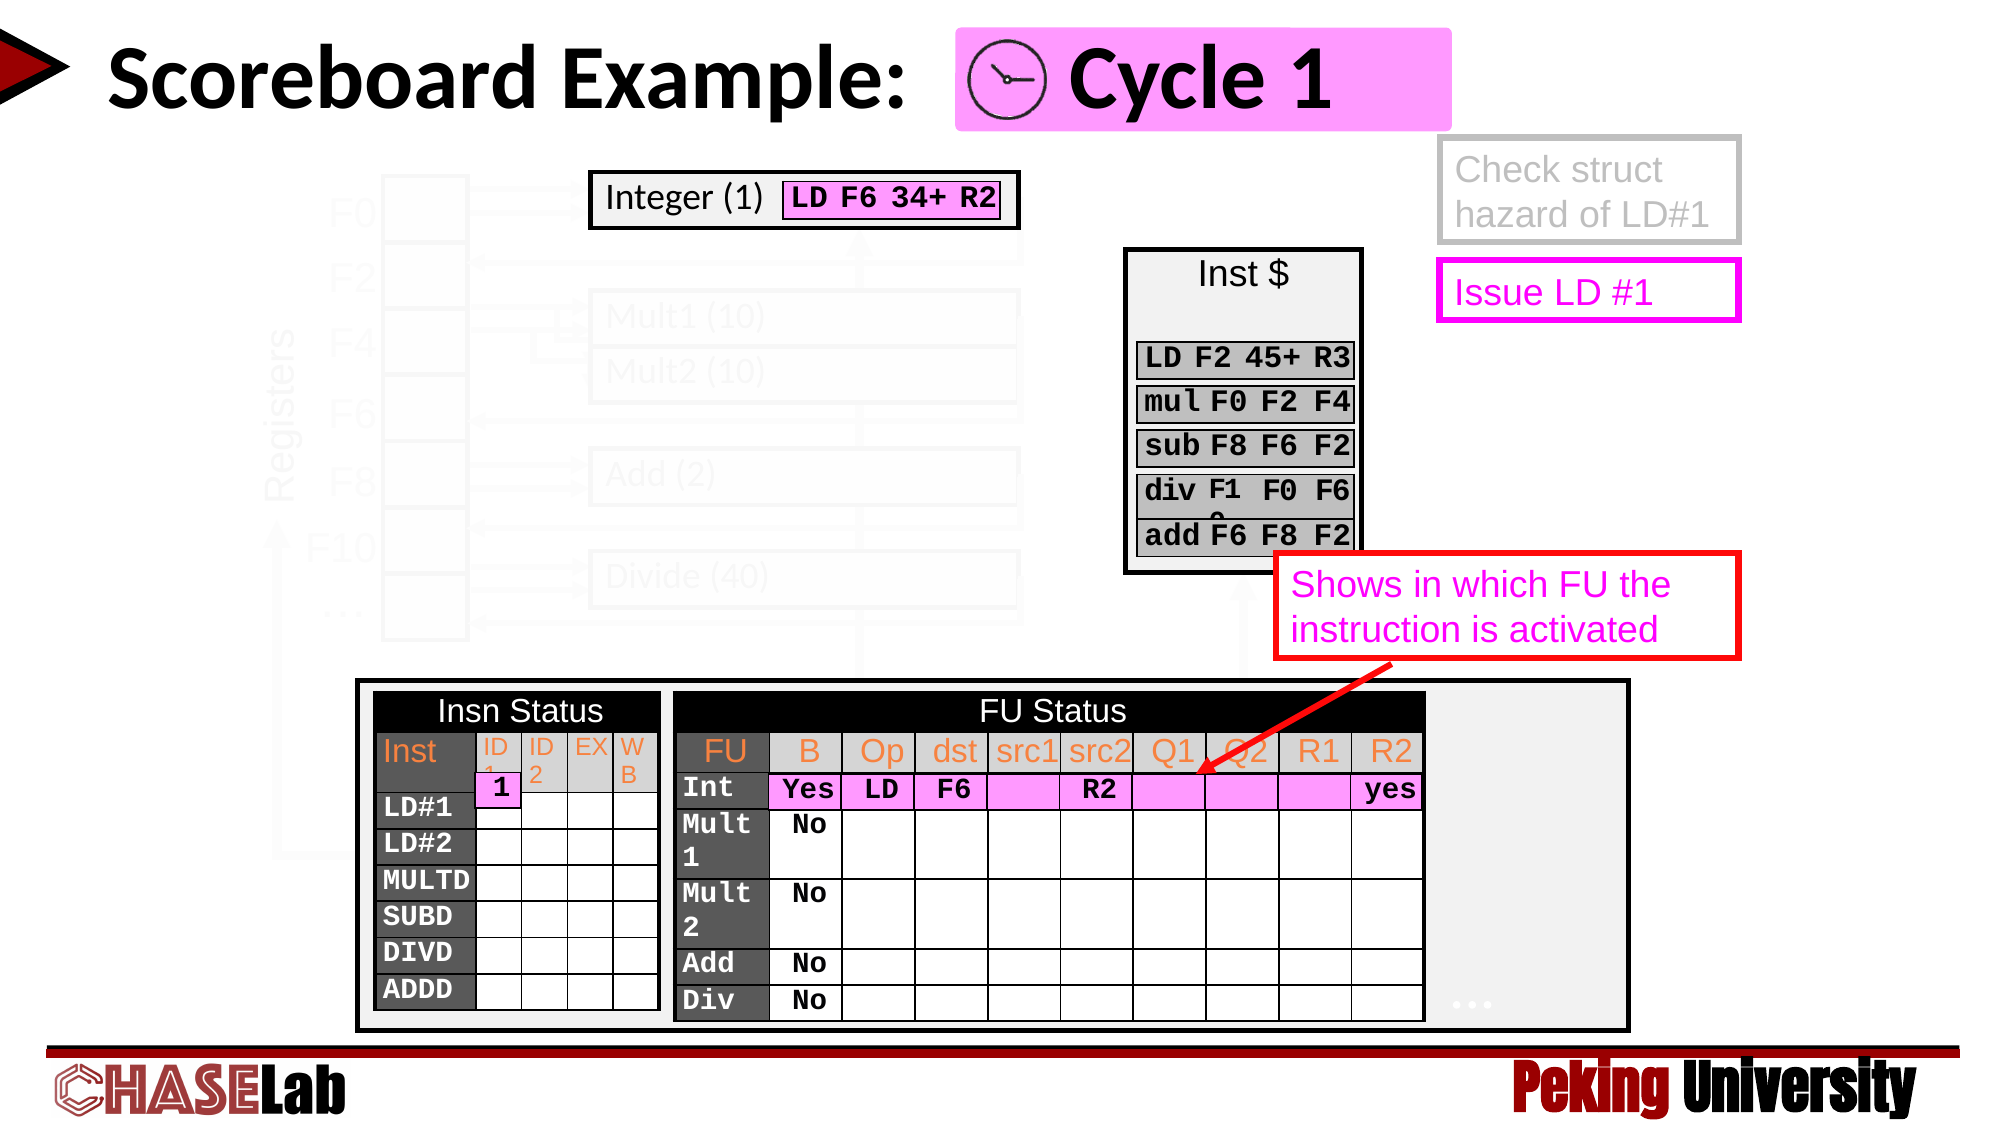

# Scoreboard Example:	   Cycle 1

Check struct hazard of LD#1

Integer (1)

F0
| LD | F6 | 34+ | R2 |
| --- | --- | --- | --- |
Inst $

F2

Issue LD #1
Mult1 (10)
F4

| LD | F2 | 45+ | R3 |
| --- | --- | --- | --- |
Mult2 (10)

F6
Registers
| mul | F0 | F2 | F4 |
| --- | --- | --- | --- |

| sub | F8 | F6 | F2 |
| --- | --- | --- | --- |

F8
Add (2)
| div | F10 | F0 | F6 |
| --- | --- | --- | --- |

F10
| add | F6 | F8 | F2 |
| --- | --- | --- | --- |

Divide (40)
Shows in which FU the instruction is activated
…

| Insn Status |  |  |  |  |
| --- | --- | --- | --- | --- |
| Inst | ID1 | ID2 | EX | WB |
| LD#1 |  |  |  |  |
| LD#2 |  |  |  |  |
| MULTD |  |  |  |  |
| SUBD |  |  |  |  |
| DIVD |  |  |  |  |
| ADDD |  |  |  |  |
| FU Status |  |  |  |  |  |  |  |  |  |
| --- | --- | --- | --- | --- | --- | --- | --- | --- | --- |
| FU | B | Op | dst | src1 | src2 | Q1 | Q2 | R1 | R2 |
| Int | No |  |  |  |  |  |  |  |  |
| Mult1 | No |  |  |  |  |  |  |  |  |
| Mult2 | No |  |  |  |  |  |  |  |  |
| Add | No |  |  |  |  |  |  |  |  |
| Div | No |  |  |  |  |  |  |  |  |
| Reg Status |  |
| --- | --- |
|  | FU |
| F0 |  |
| F2 |  |
| F4 |  |
| F6 |  |
| F8 |  |
| F10 |  |
|  |  |
| 1 |
| --- |
| Yes | LD | F6 |  | R2 |  |  |  | yes |
| --- | --- | --- | --- | --- | --- | --- | --- | --- |
Scoreboard